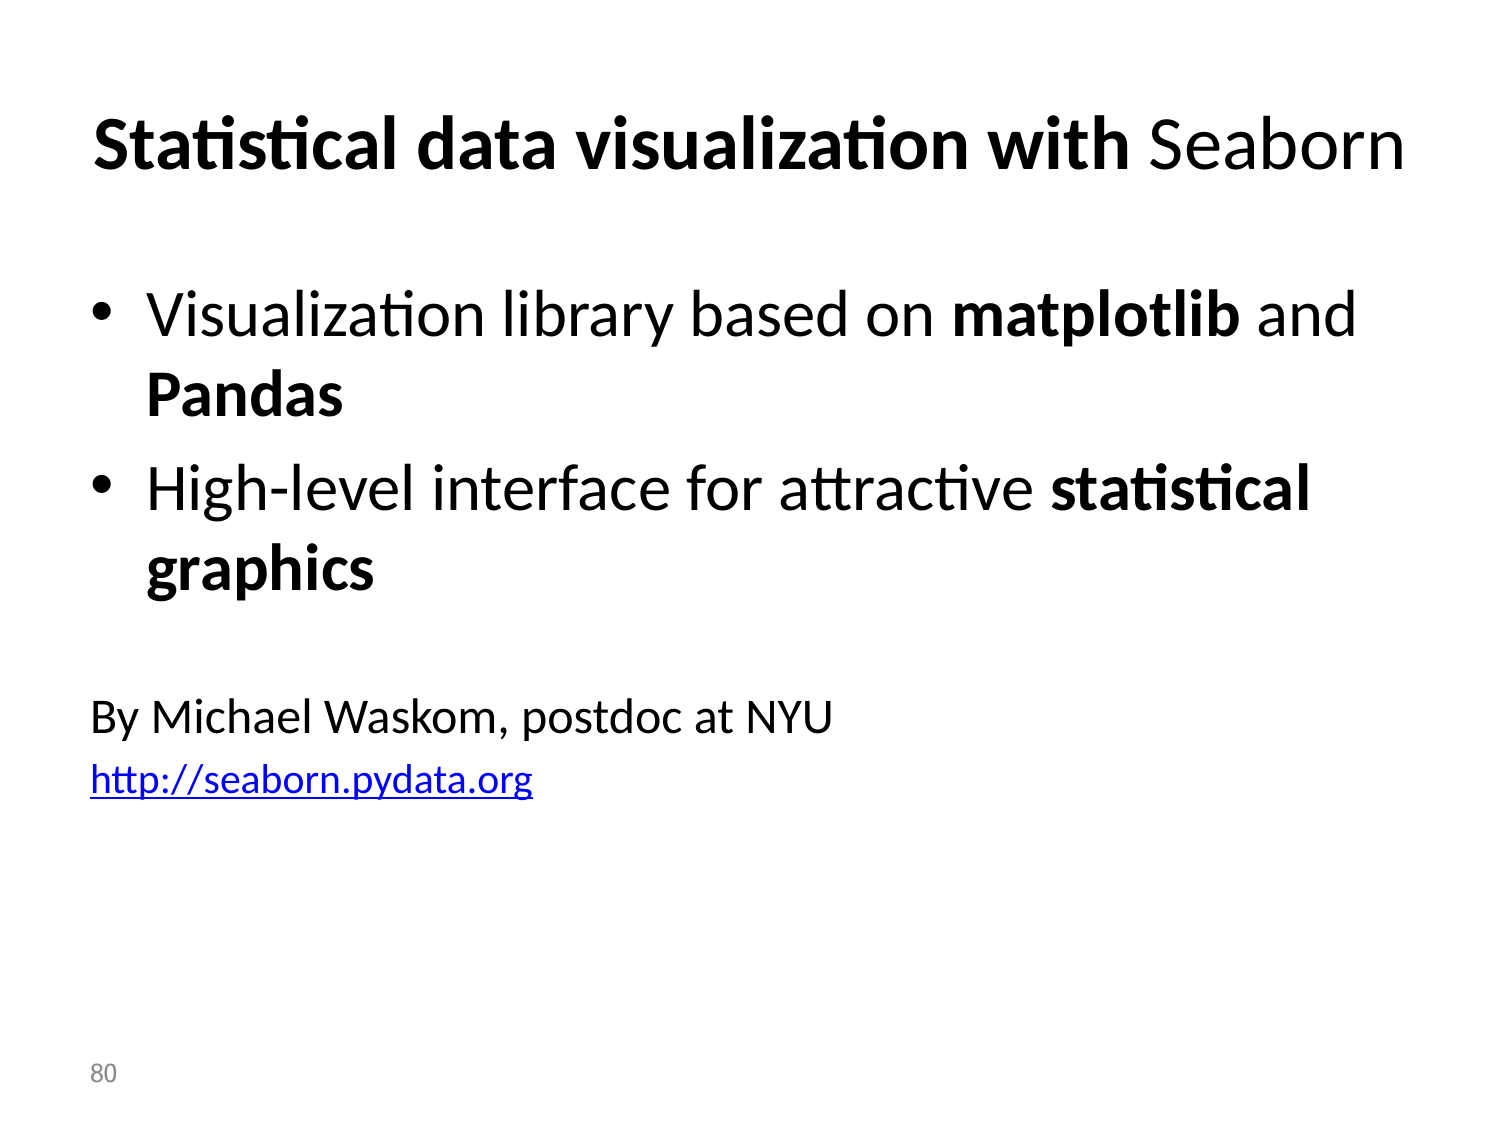

# Statistical data visualization with Seaborn
Visualization library based on matplotlib and Pandas
High-level interface for attractive statistical graphics

By Michael Waskom, postdoc at NYU
http://seaborn.pydata.org

80